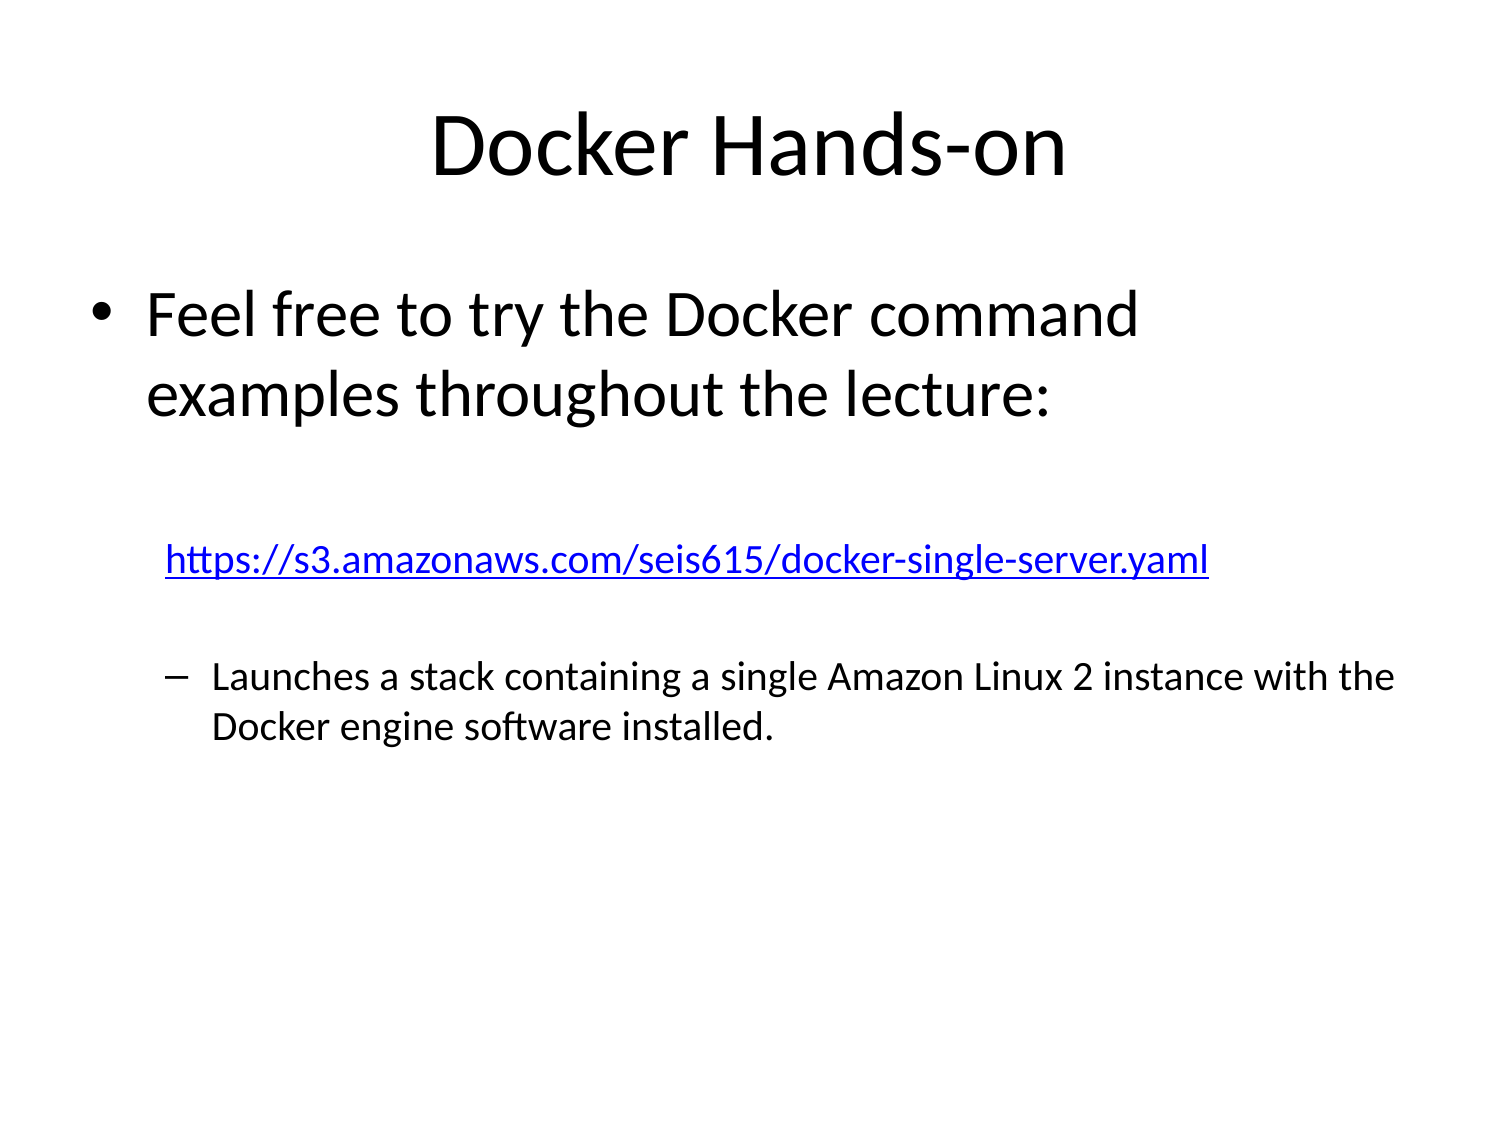

# Docker Hands-on
Feel free to try the Docker command examples throughout the lecture:

https://s3.amazonaws.com/seis615/docker-single-server.yaml

Launches a stack containing a single Amazon Linux 2 instance with the Docker engine software installed.